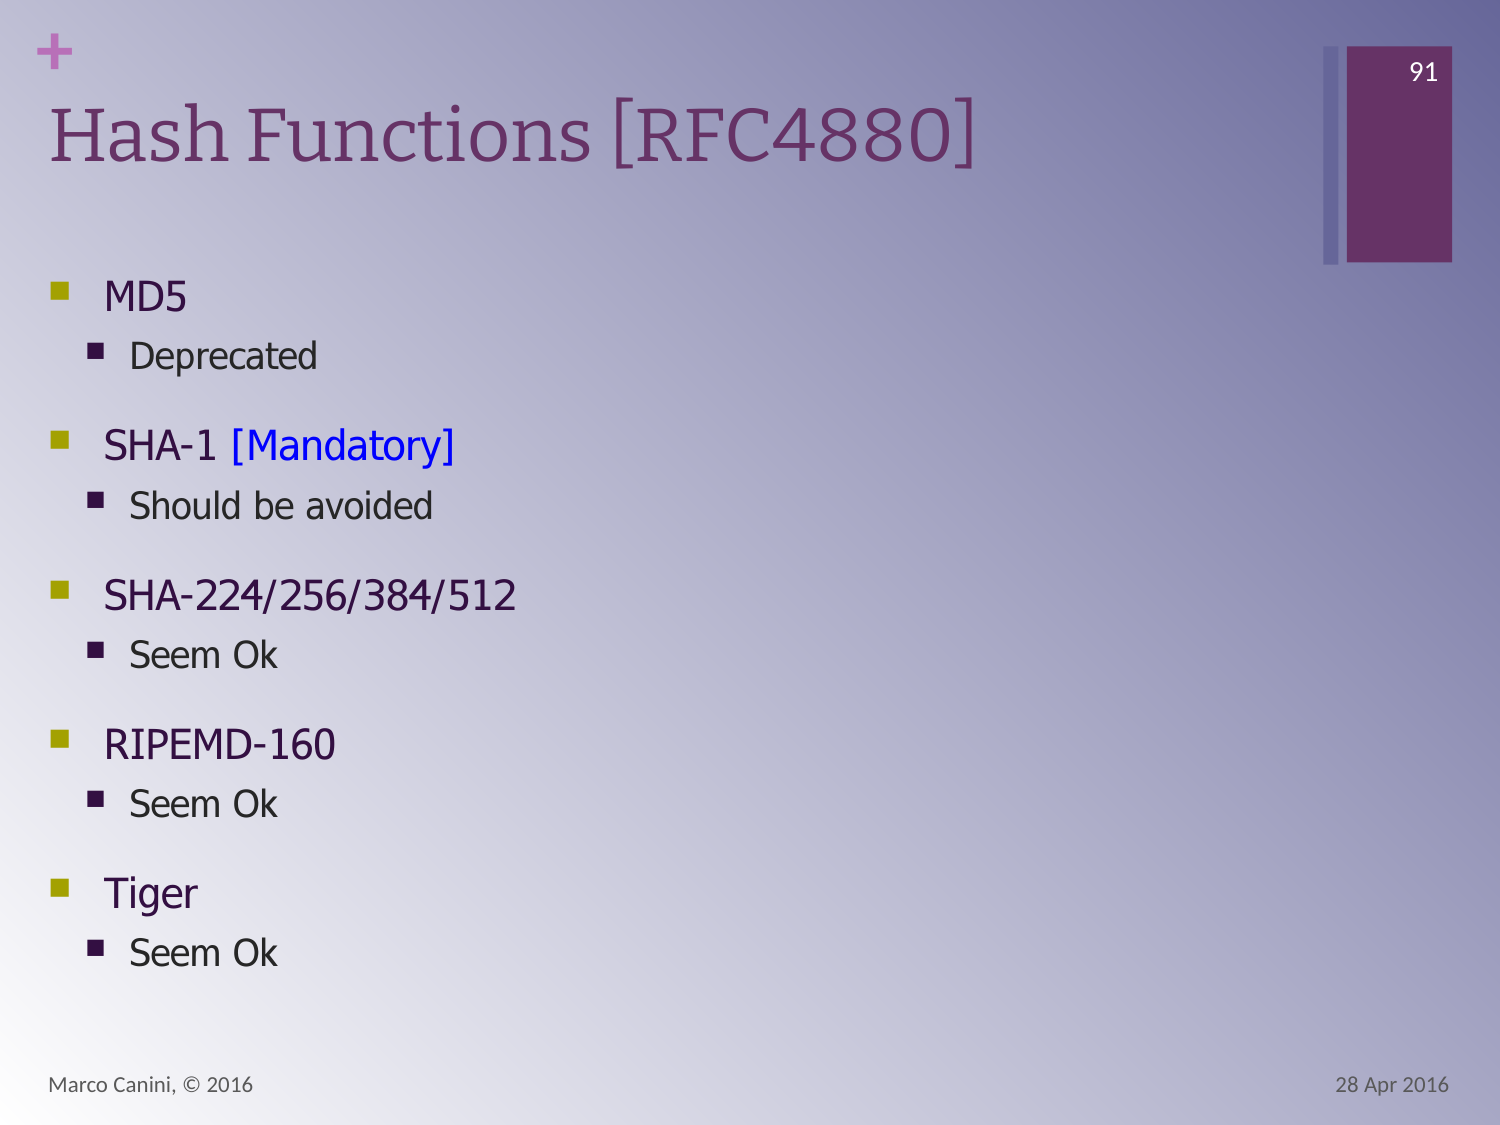

91
# Hash Functions [RFC4880]
MD5
Deprecated
SHA-1 [Mandatory]
Should be avoided
SHA-224/256/384/512
Seem Ok
RIPEMD-160
Seem Ok
Tiger
Seem Ok
Marco Canini, © 2016
28 Apr 2016